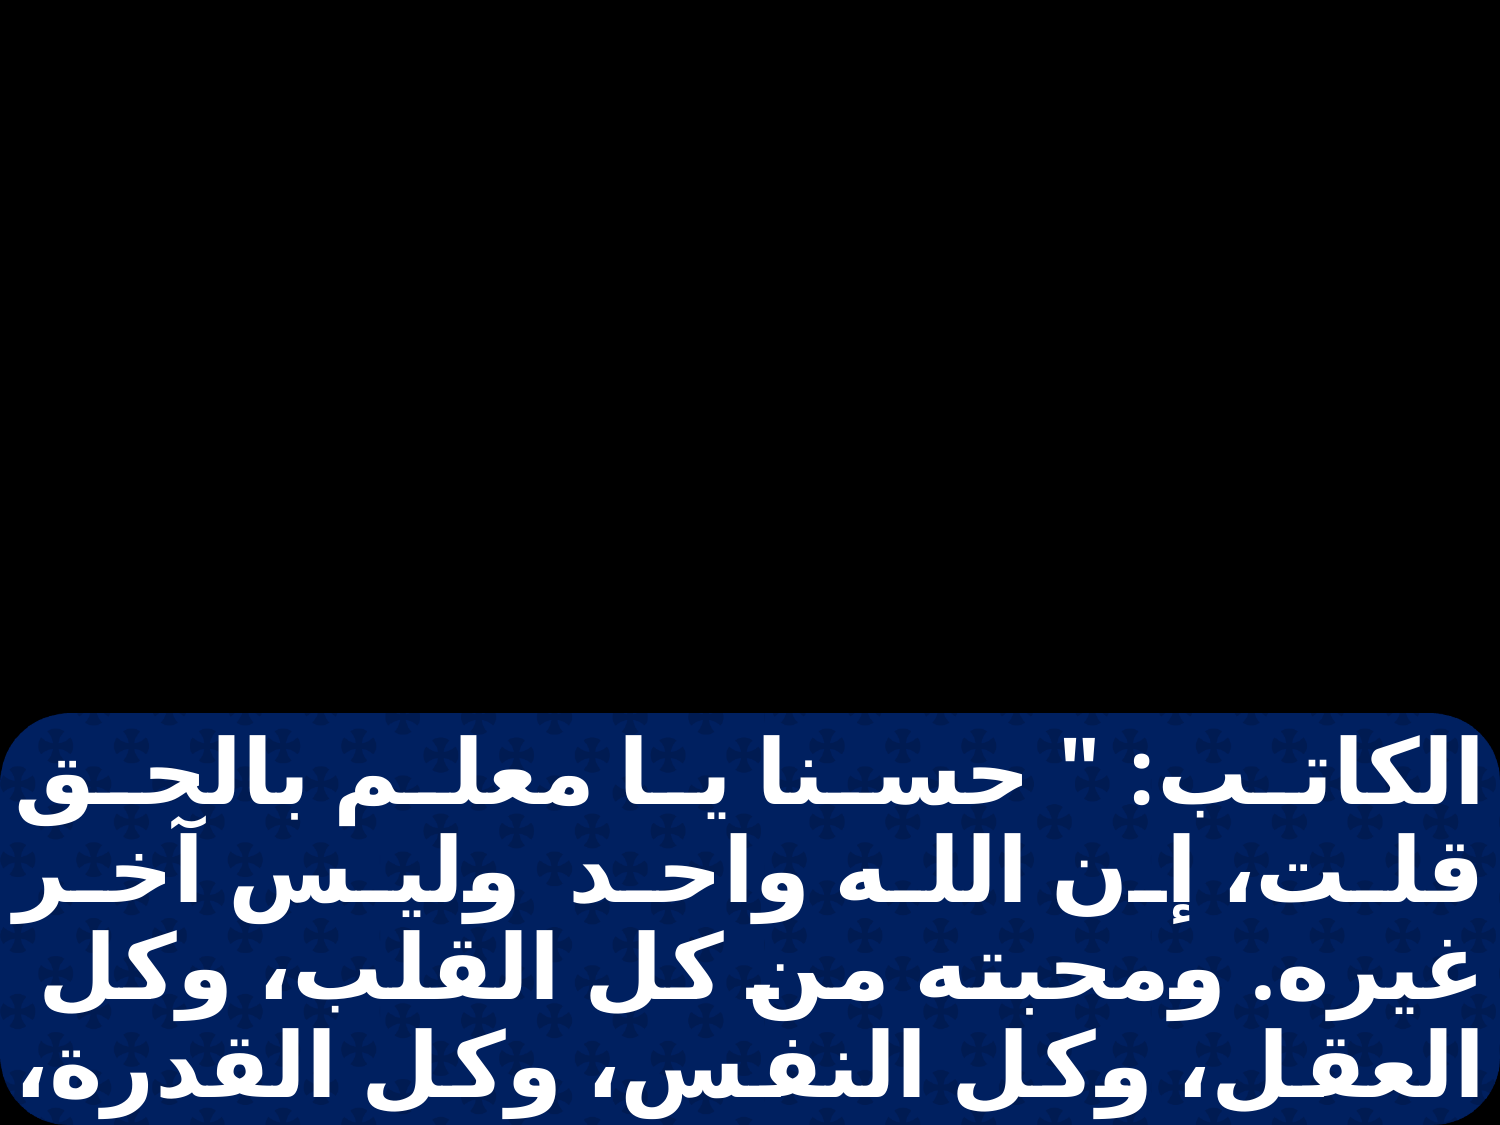

الكاتب: " حسنا يا معلم بالحق قلت، إن الله واحد  وليس آخر غيره. ومحبته من كل القلب، وكل  العقل، وكل النفس، وكل القدرة، ومحبة القريب  كالنفس، هما أفضل من جميع المحرقات والذبائح".